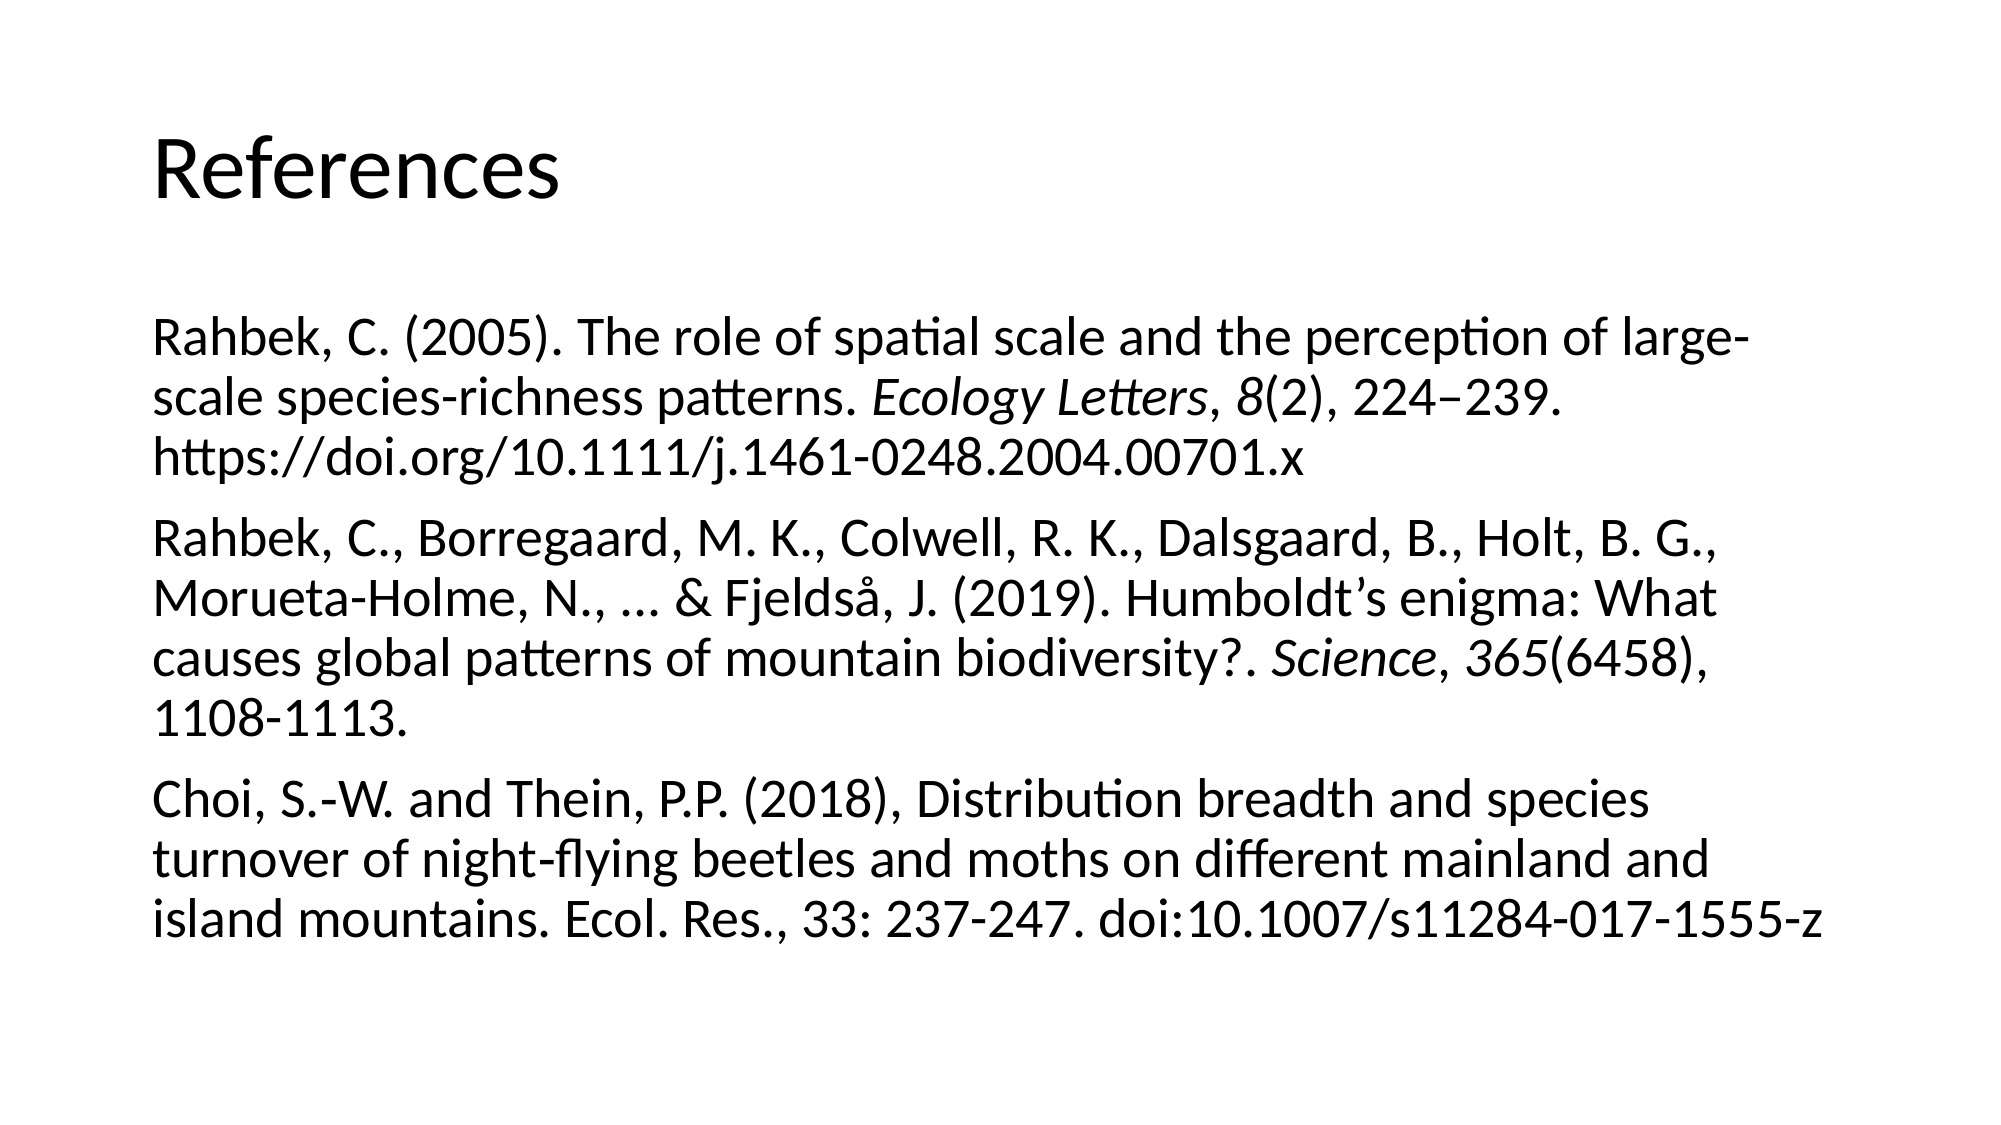

# References
Rahbek, C. (2005). The role of spatial scale and the perception of large-scale species-richness patterns. Ecology Letters, 8(2), 224–239. https://doi.org/10.1111/j.1461-0248.2004.00701.x
Rahbek, C., Borregaard, M. K., Colwell, R. K., Dalsgaard, B., Holt, B. G., Morueta-Holme, N., ... & Fjeldså, J. (2019). Humboldt’s enigma: What causes global patterns of mountain biodiversity?. Science, 365(6458), 1108-1113.
Choi, S.‐W. and Thein, P.P. (2018), Distribution breadth and species turnover of night‐flying beetles and moths on different mainland and island mountains. Ecol. Res., 33: 237-247. doi:10.1007/s11284-017-1555-z